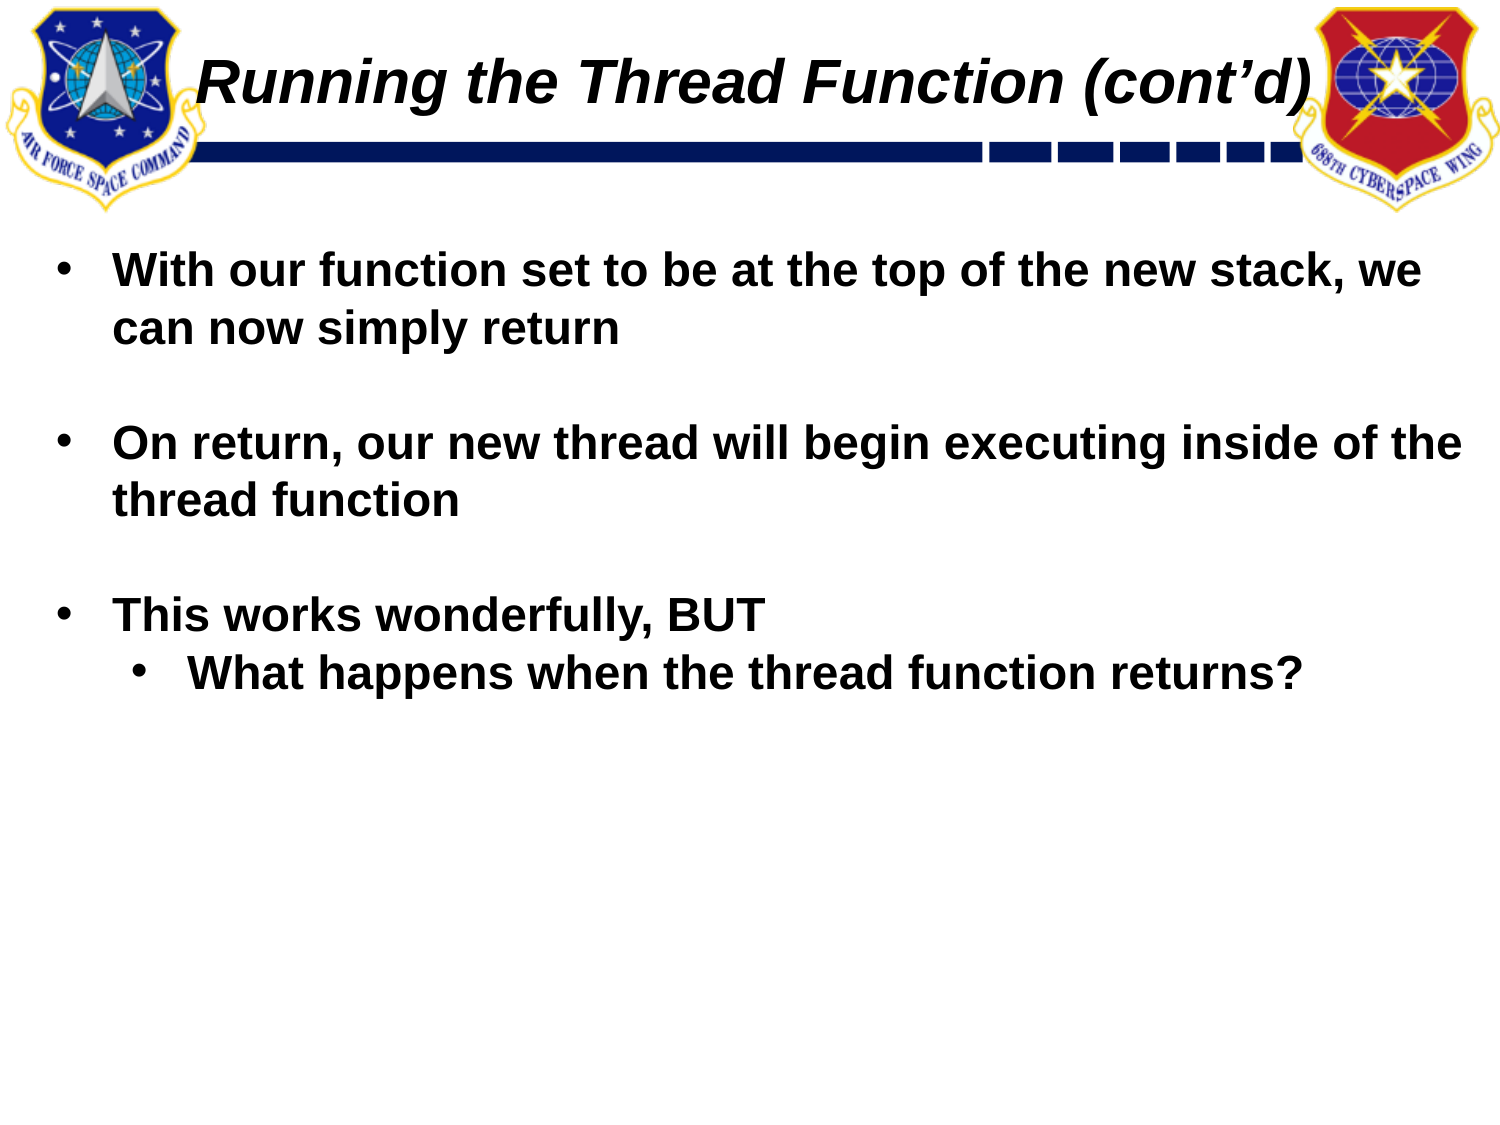

# Running the Thread Function (cont’d)
With our function set to be at the top of the new stack, we can now simply return

On return, our new thread will begin executing inside of the thread function

This works wonderfully, BUT
What happens when the thread function returns?